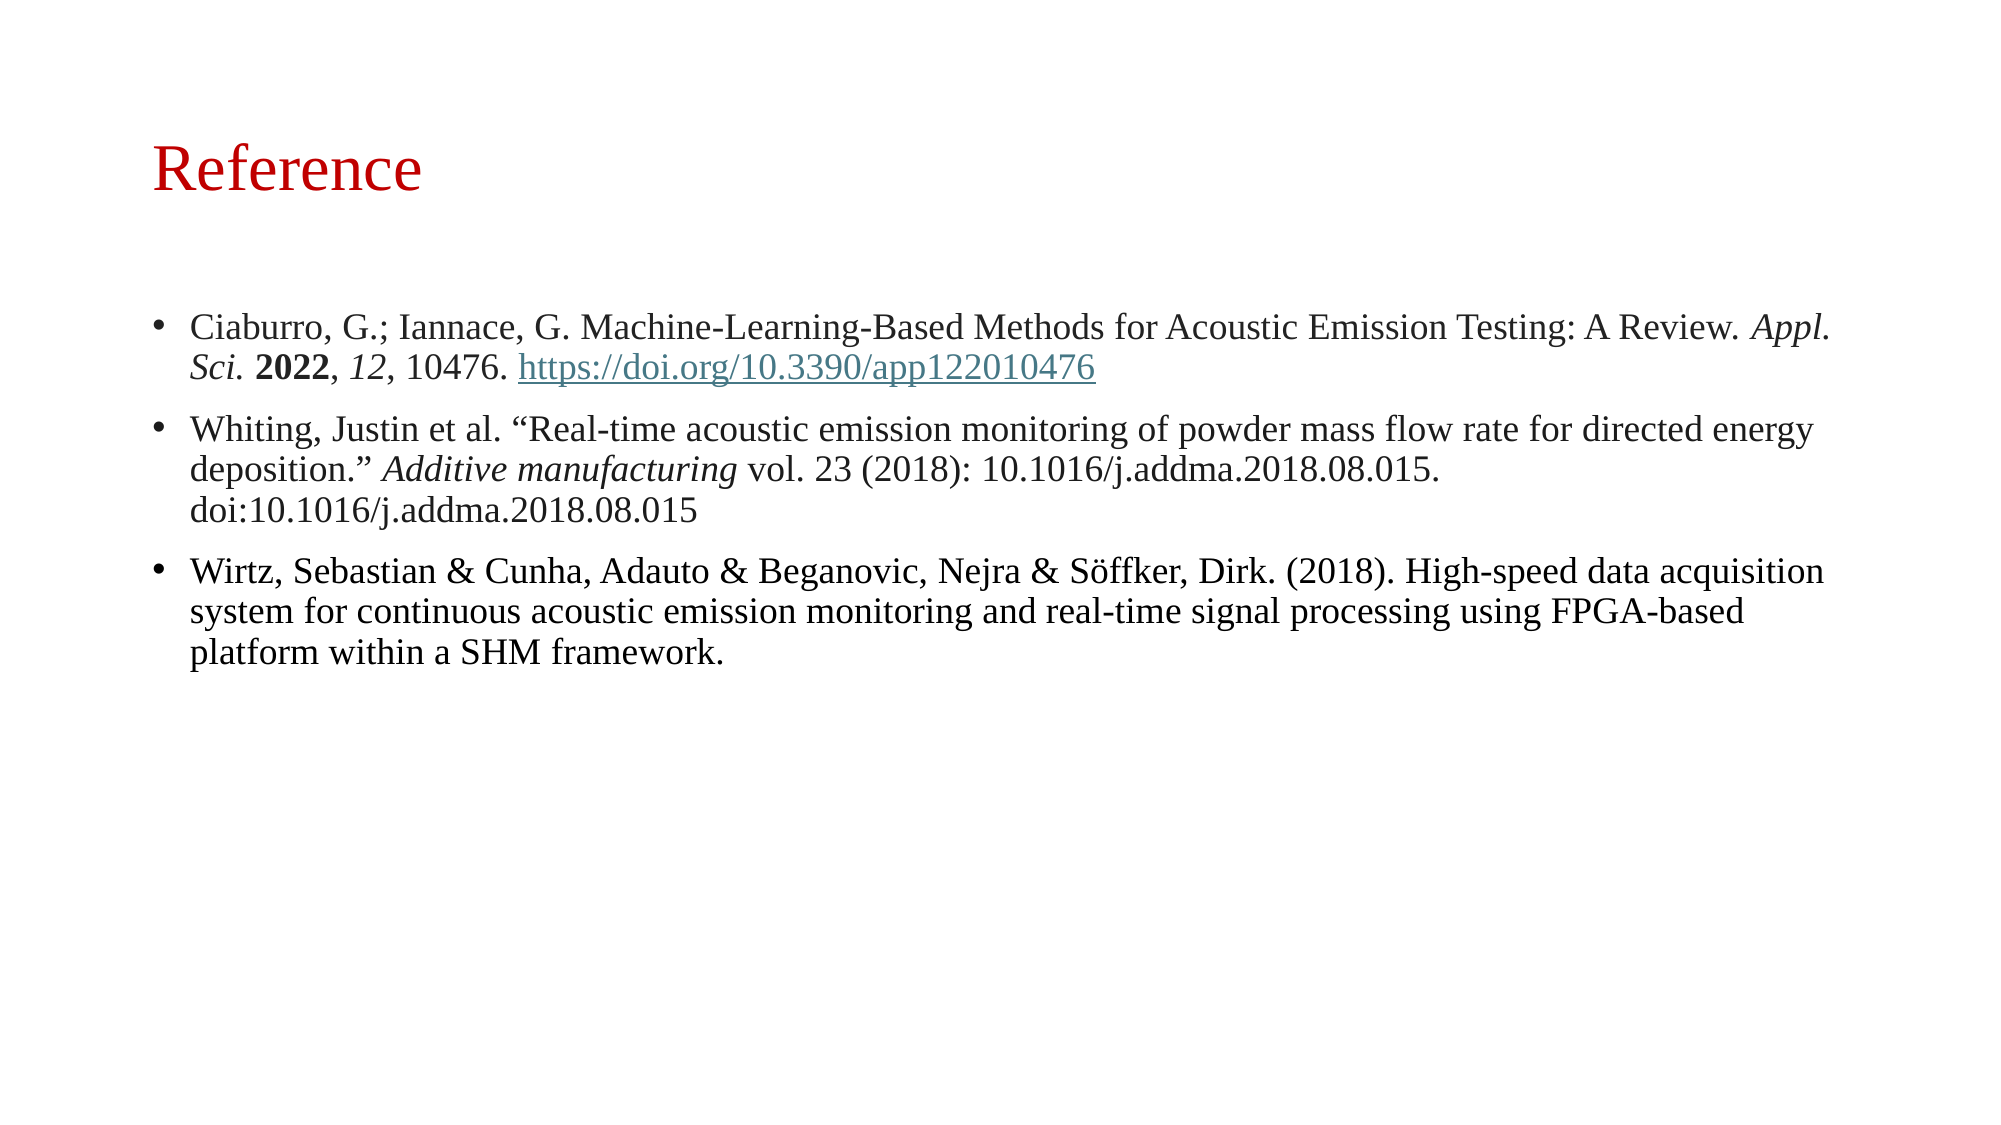

# Reference
Ciaburro, G.; Iannace, G. Machine-Learning-Based Methods for Acoustic Emission Testing: A Review. Appl. Sci. 2022, 12, 10476. https://doi.org/10.3390/app122010476
Whiting, Justin et al. “Real-time acoustic emission monitoring of powder mass flow rate for directed energy deposition.” Additive manufacturing vol. 23 (2018): 10.1016/j.addma.2018.08.015. doi:10.1016/j.addma.2018.08.015
Wirtz, Sebastian & Cunha, Adauto & Beganovic, Nejra & Söffker, Dirk. (2018). High-speed data acquisition system for continuous acoustic emission monitoring and real-time signal processing using FPGA-based platform within a SHM framework.